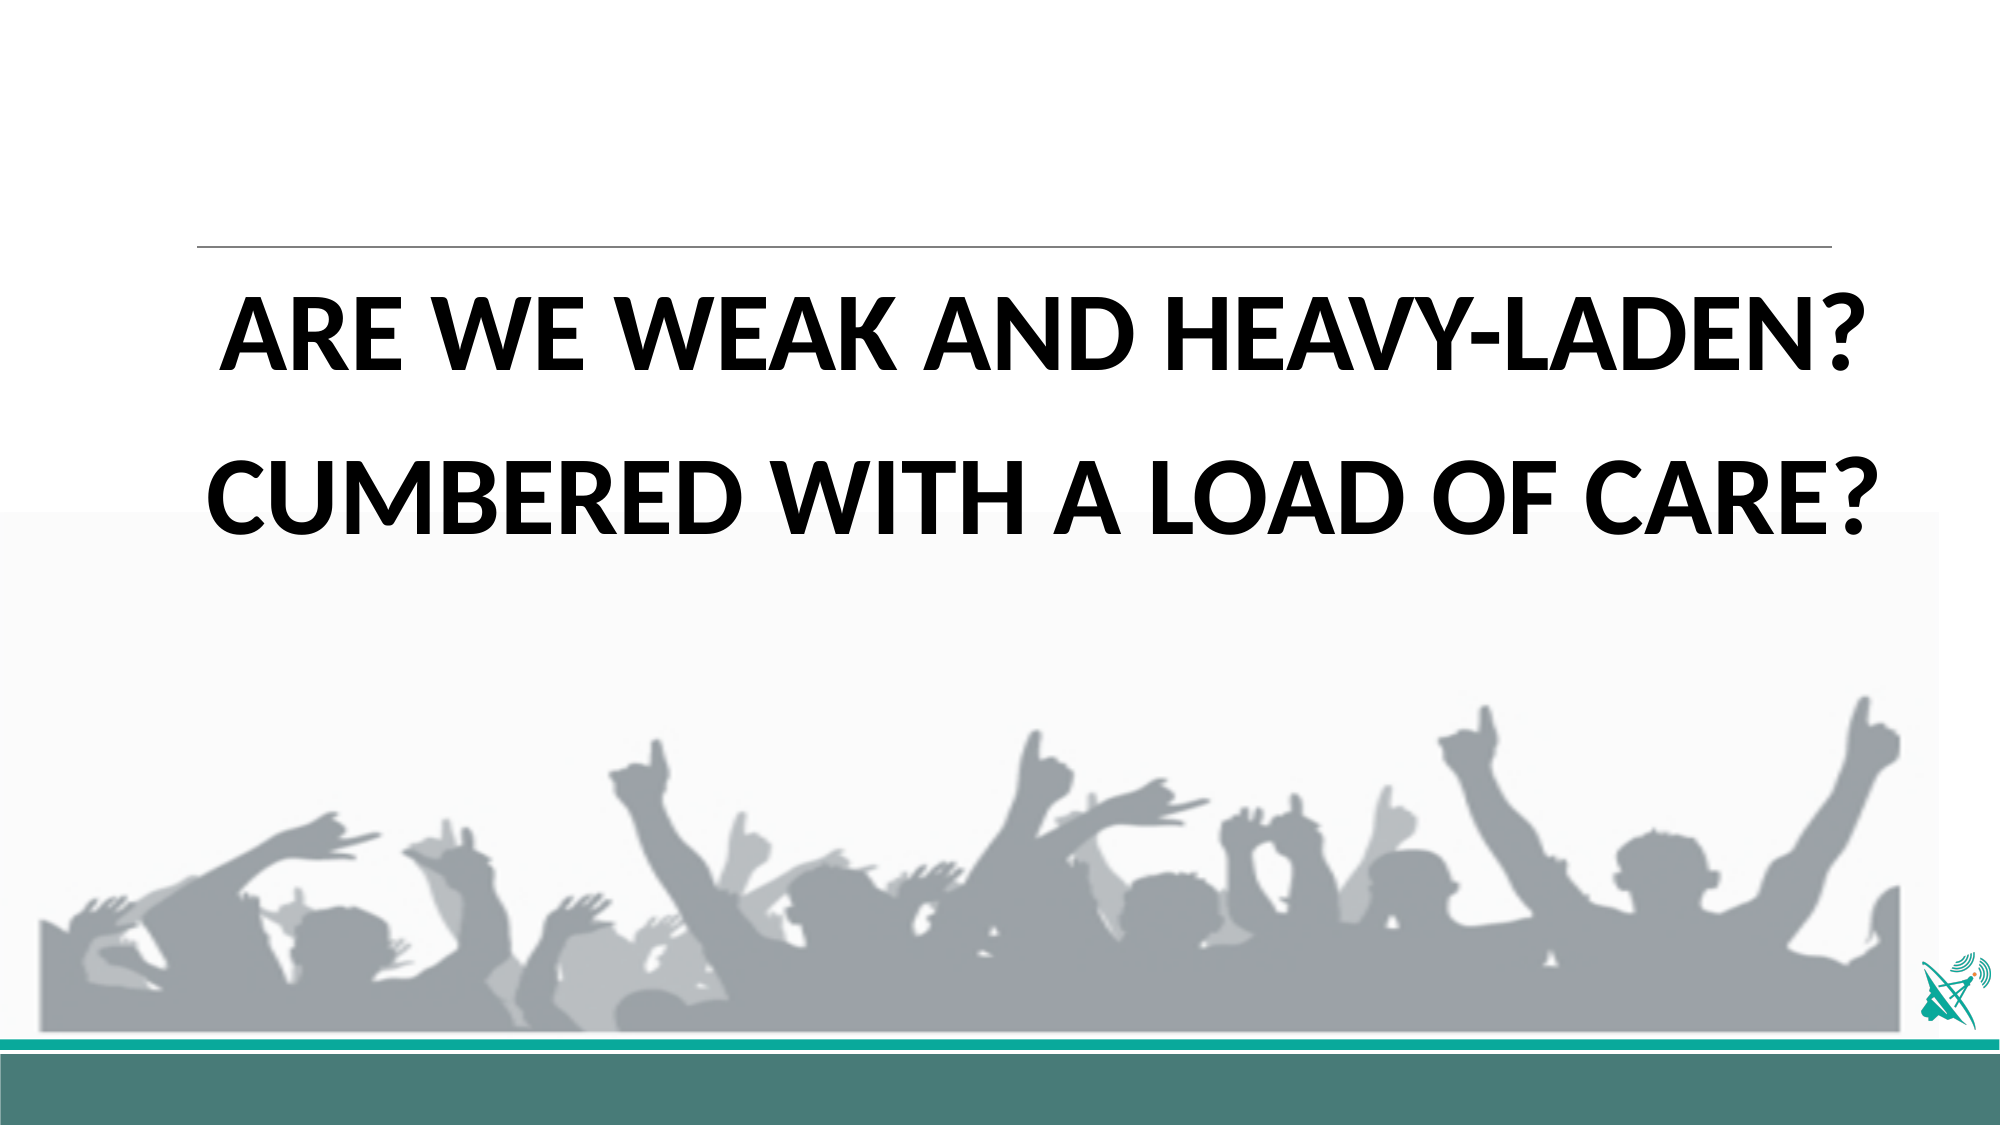

ARE WE WEAK AND HEAVY-LADEN?
CUMBERED WITH A LOAD OF CARE?